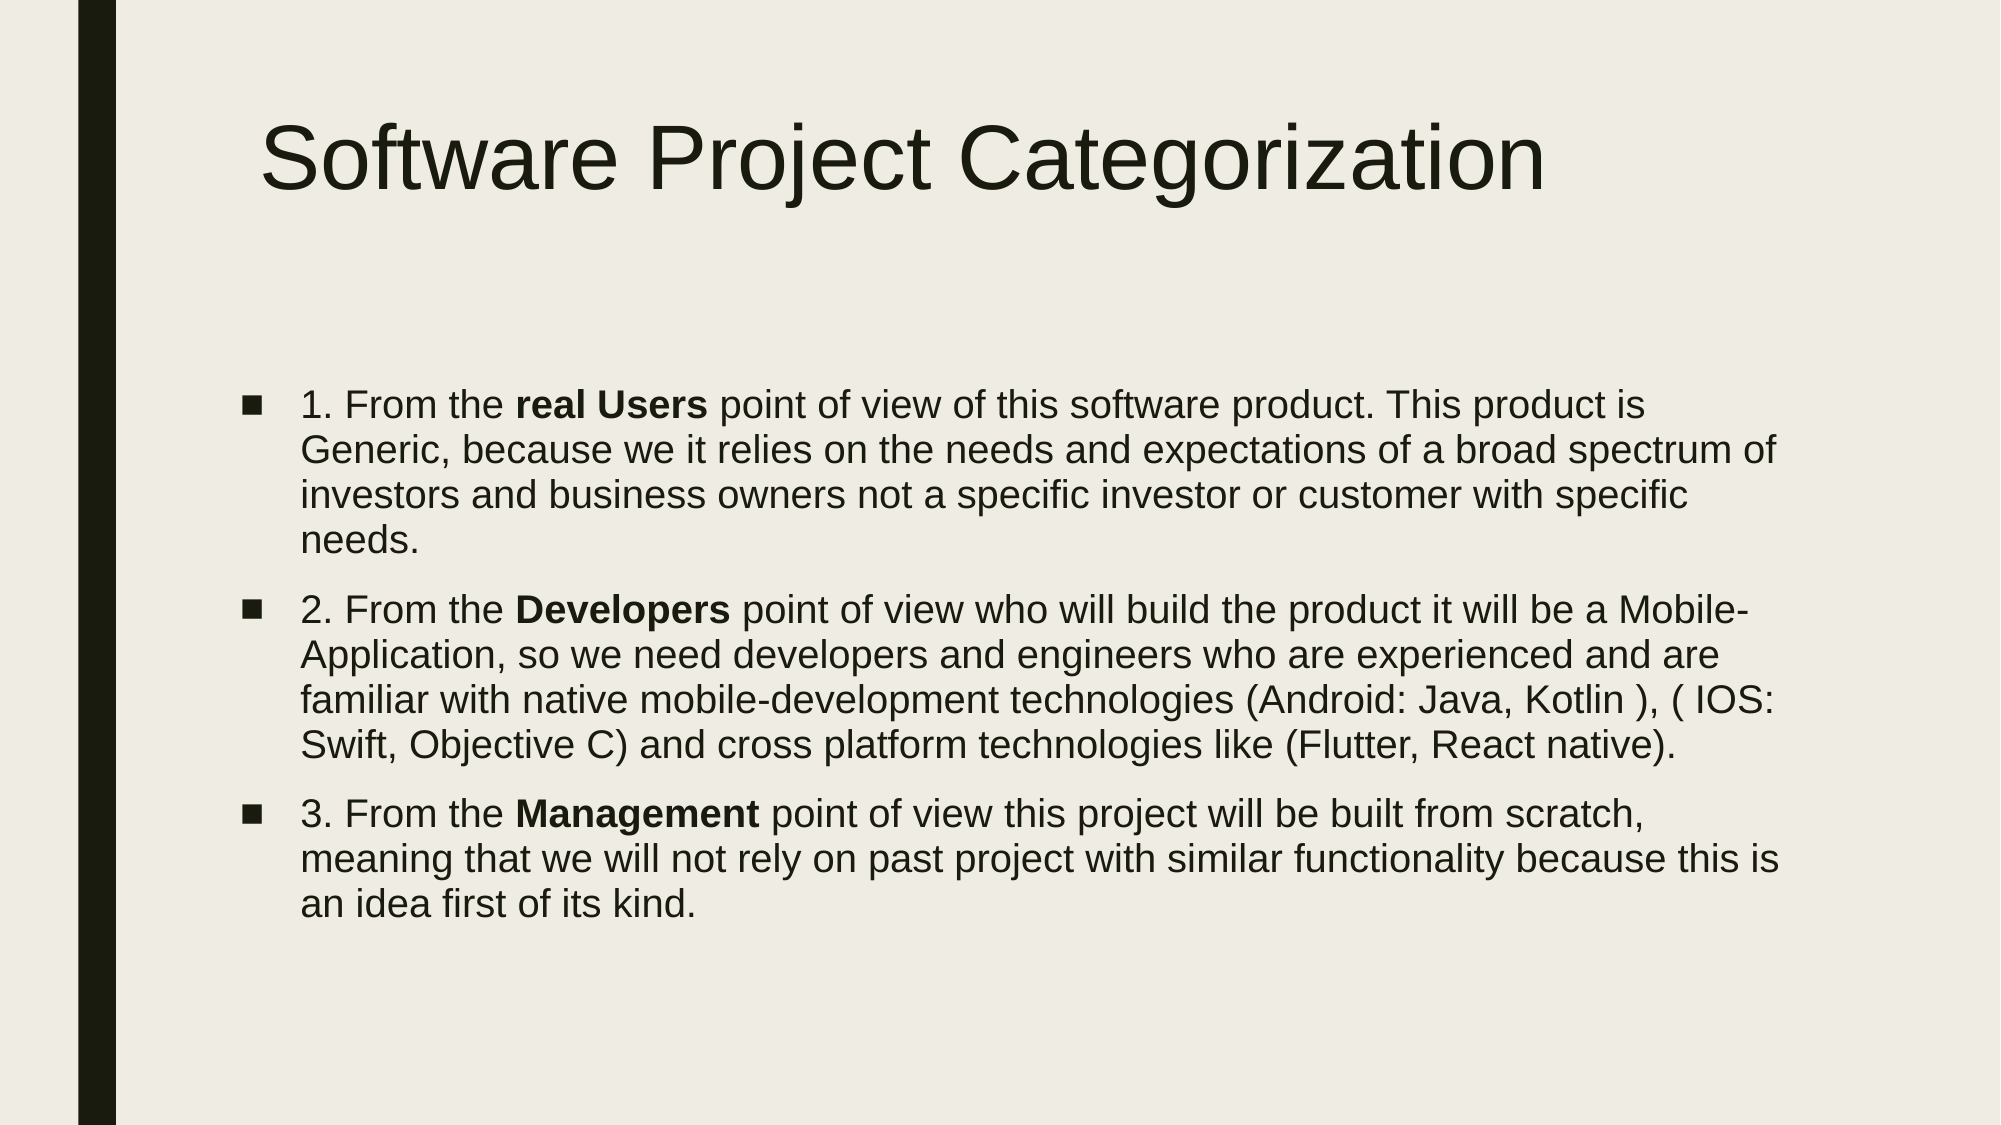

# Software Project Categorization
1. From the real Users point of view of this software product. This product is Generic, because we it relies on the needs and expectations of a broad spectrum of investors and business owners not a specific investor or customer with specific needs.
2. From the Developers point of view who will build the product it will be a Mobile-Application, so we need developers and engineers who are experienced and are familiar with native mobile-development technologies (Android: Java, Kotlin ), ( IOS: Swift, Objective C) and cross platform technologies like (Flutter, React native).
3. From the Management point of view this project will be built from scratch, meaning that we will not rely on past project with similar functionality because this is an idea first of its kind.